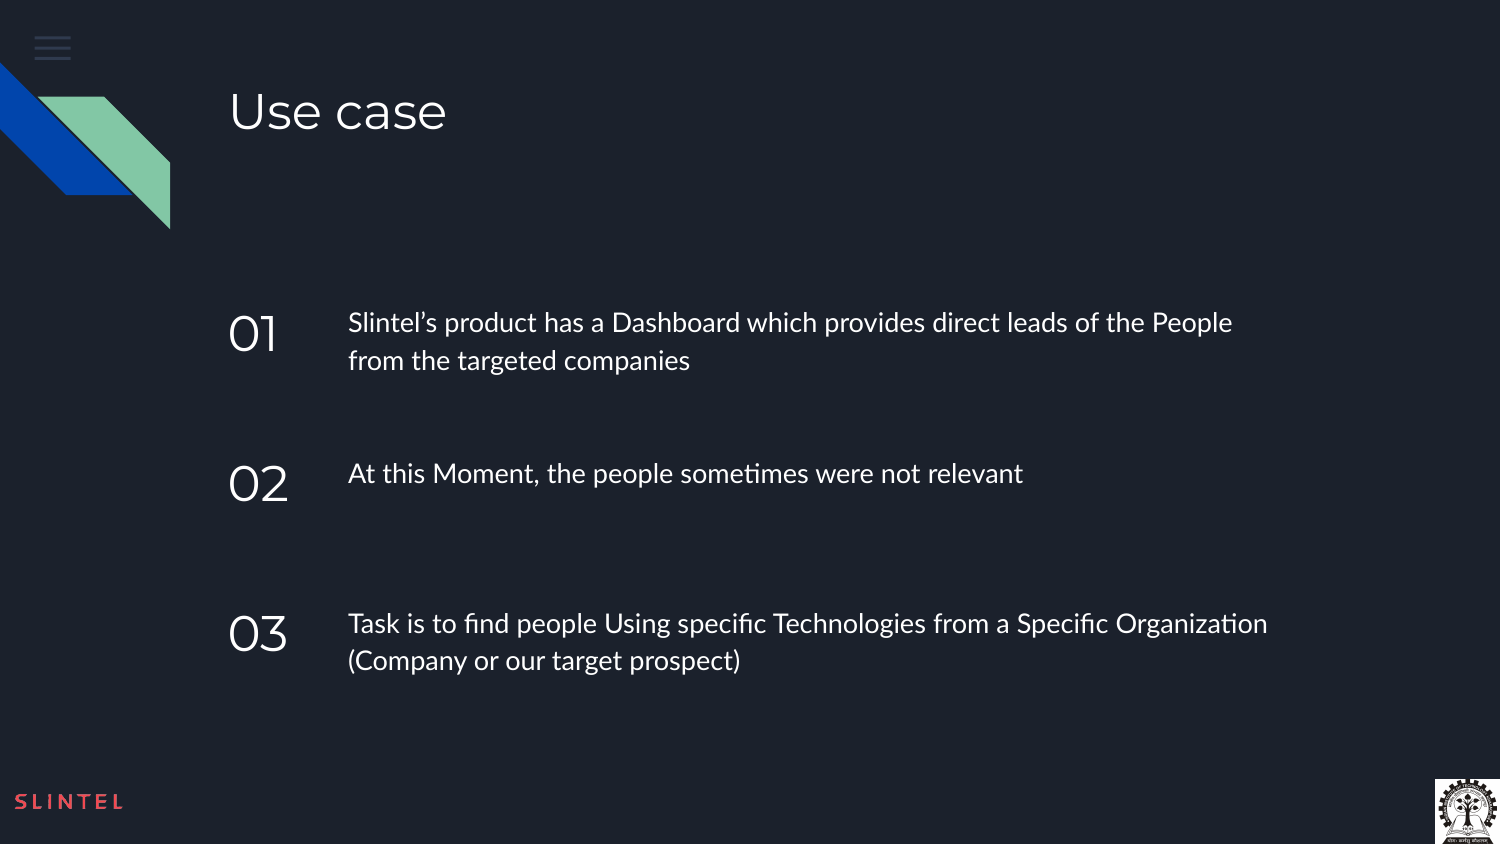

# Use case
01

Slintel’s product has a Dashboard which provides direct leads of the People from the targeted companies
02

At this Moment, the people sometimes were not relevant
03
Task is to find people Using specific Technologies from a Specific Organization (Company or our target prospect)